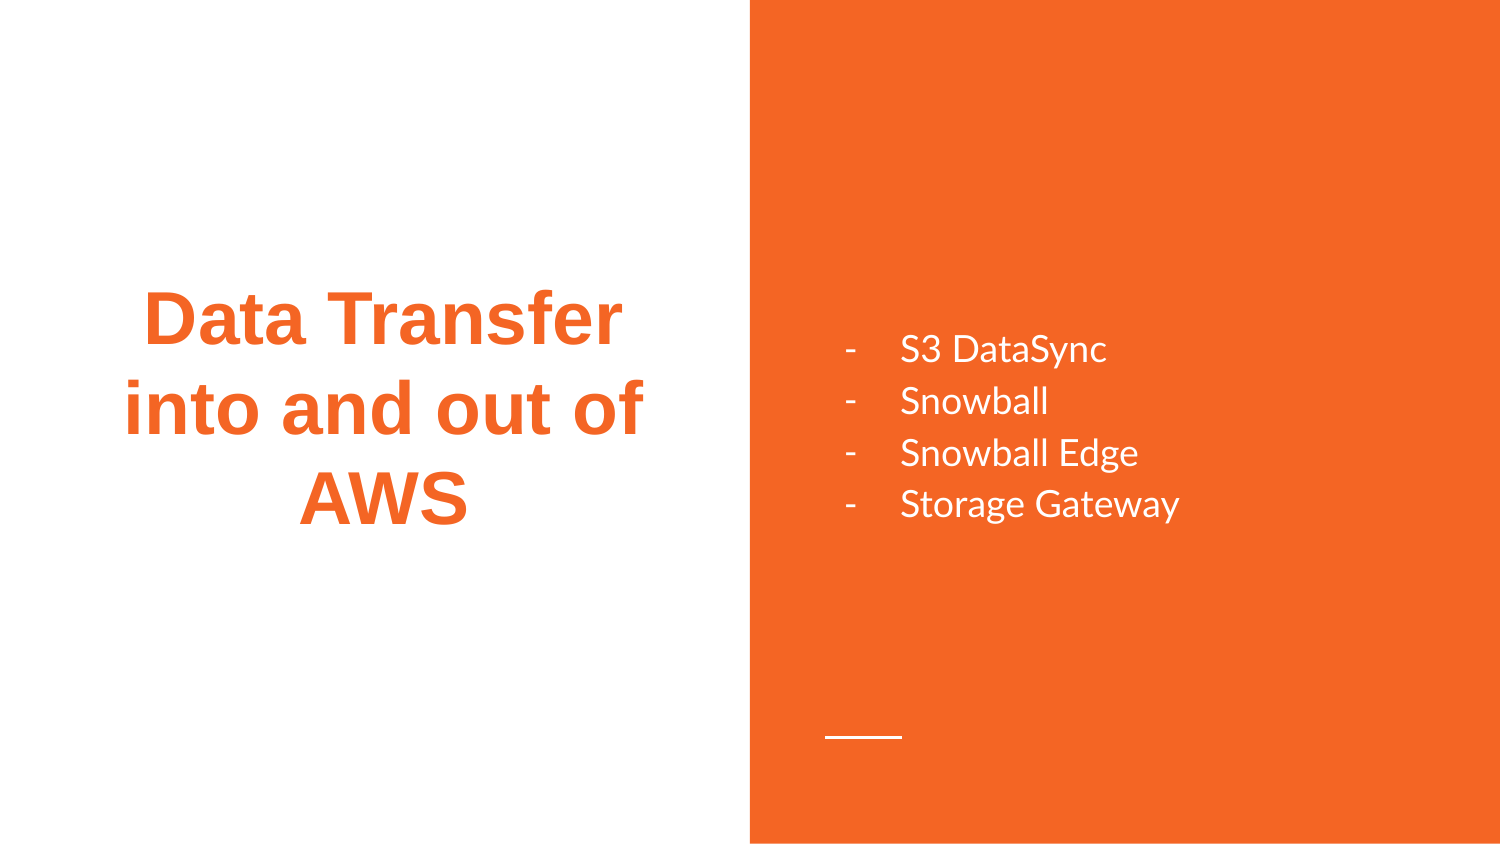

S3 DataSync
Snowball
Snowball Edge
Storage Gateway
# Data Transfer into and out of AWS